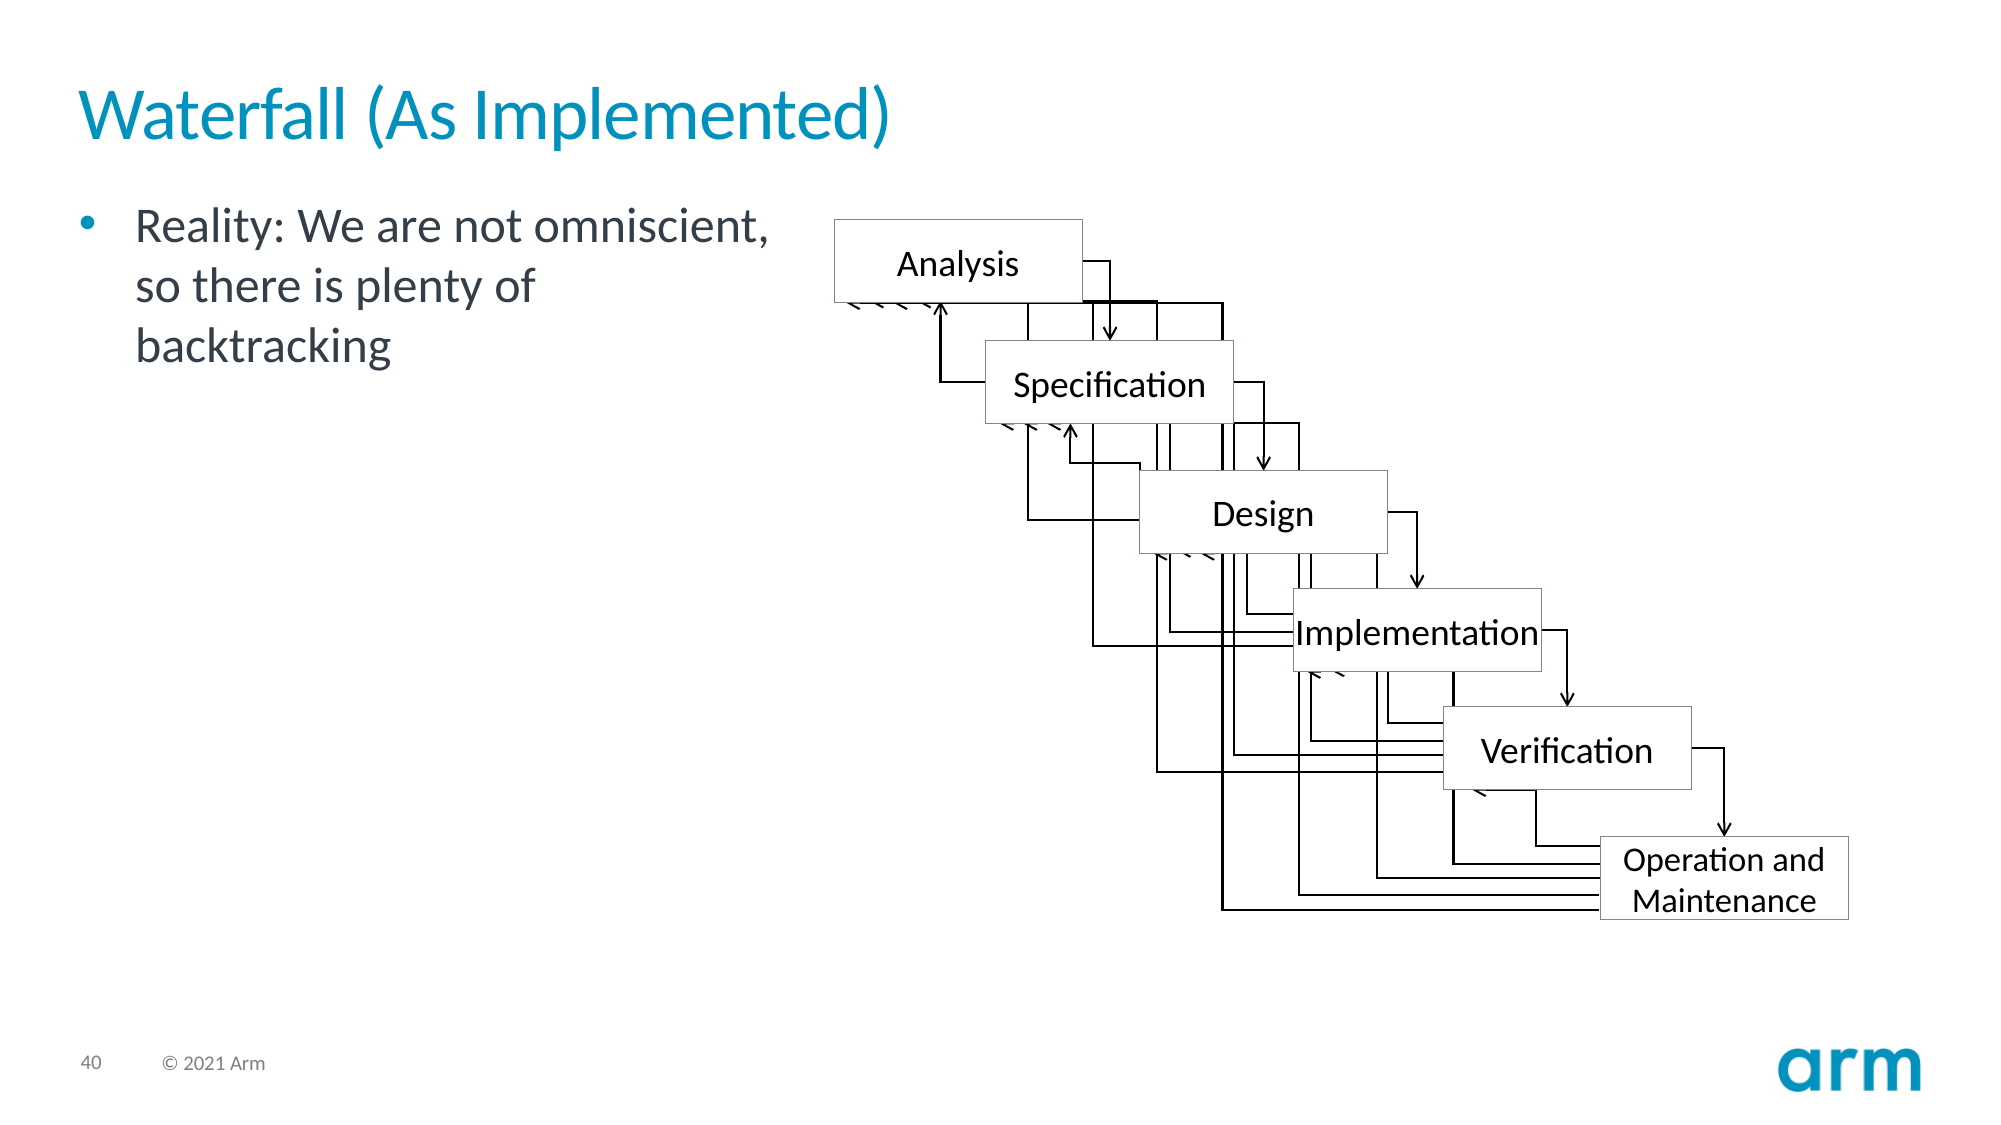

# Waterfall (As Implemented)
Reality: We are not omniscient, so there is plenty of backtracking

Analysis
Specification
Design
Implementation
Verification
Operation and Maintenance